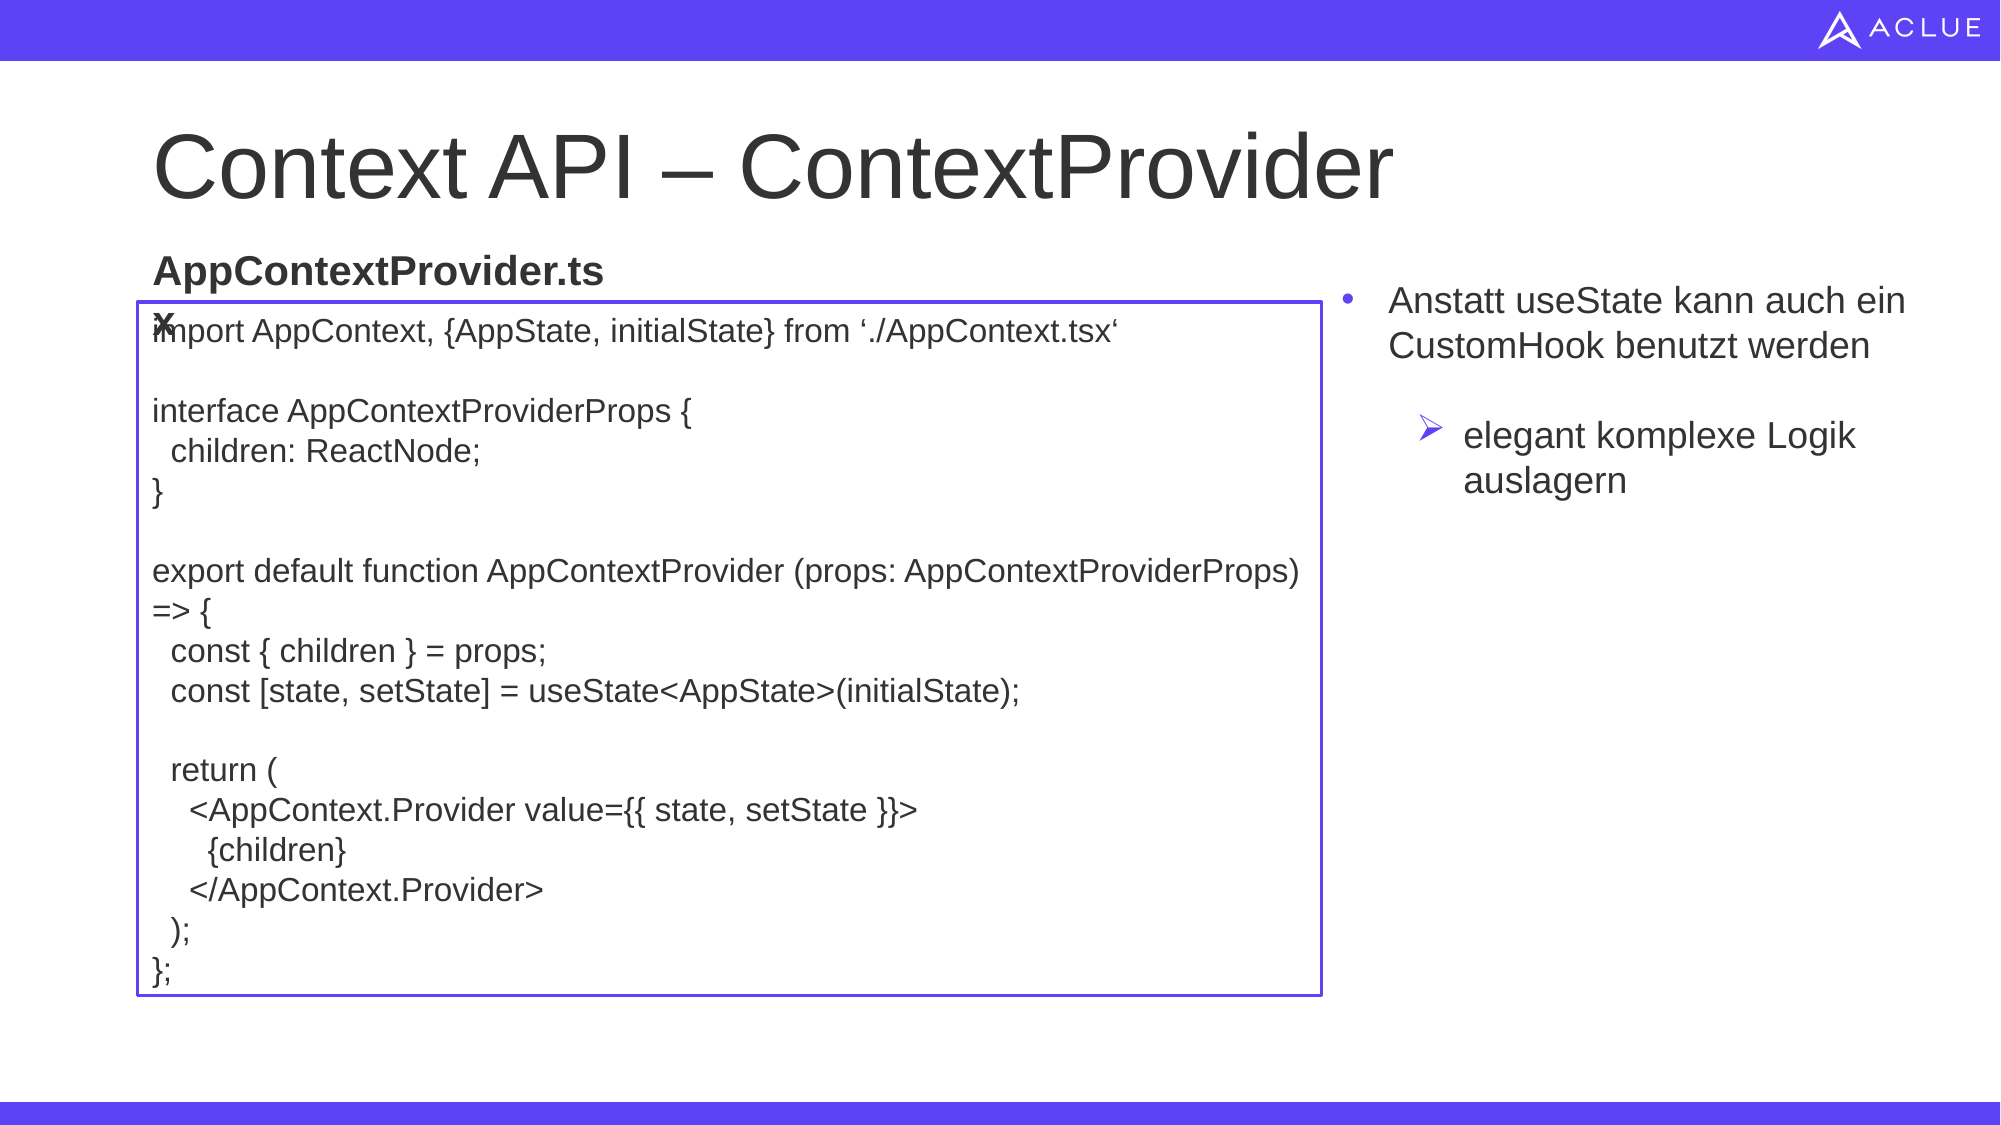

# Context API – ContextProvider
AppContextProvider.tsx
Anstatt useState kann auch ein CustomHook benutzt werden

elegant komplexe Logik auslagern
import AppContext, {AppState, initialState} from ‘./AppContext.tsx‘

interface AppContextProviderProps {
  children: ReactNode;
}

export default function AppContextProvider (props: AppContextProviderProps) => {
  const { children } = props;
  const [state, setState] = useState<AppState>(initialState);

  return (
    <AppContext.Provider value={{ state, setState }}>
      {children}
    </AppContext.Provider>
  );
};